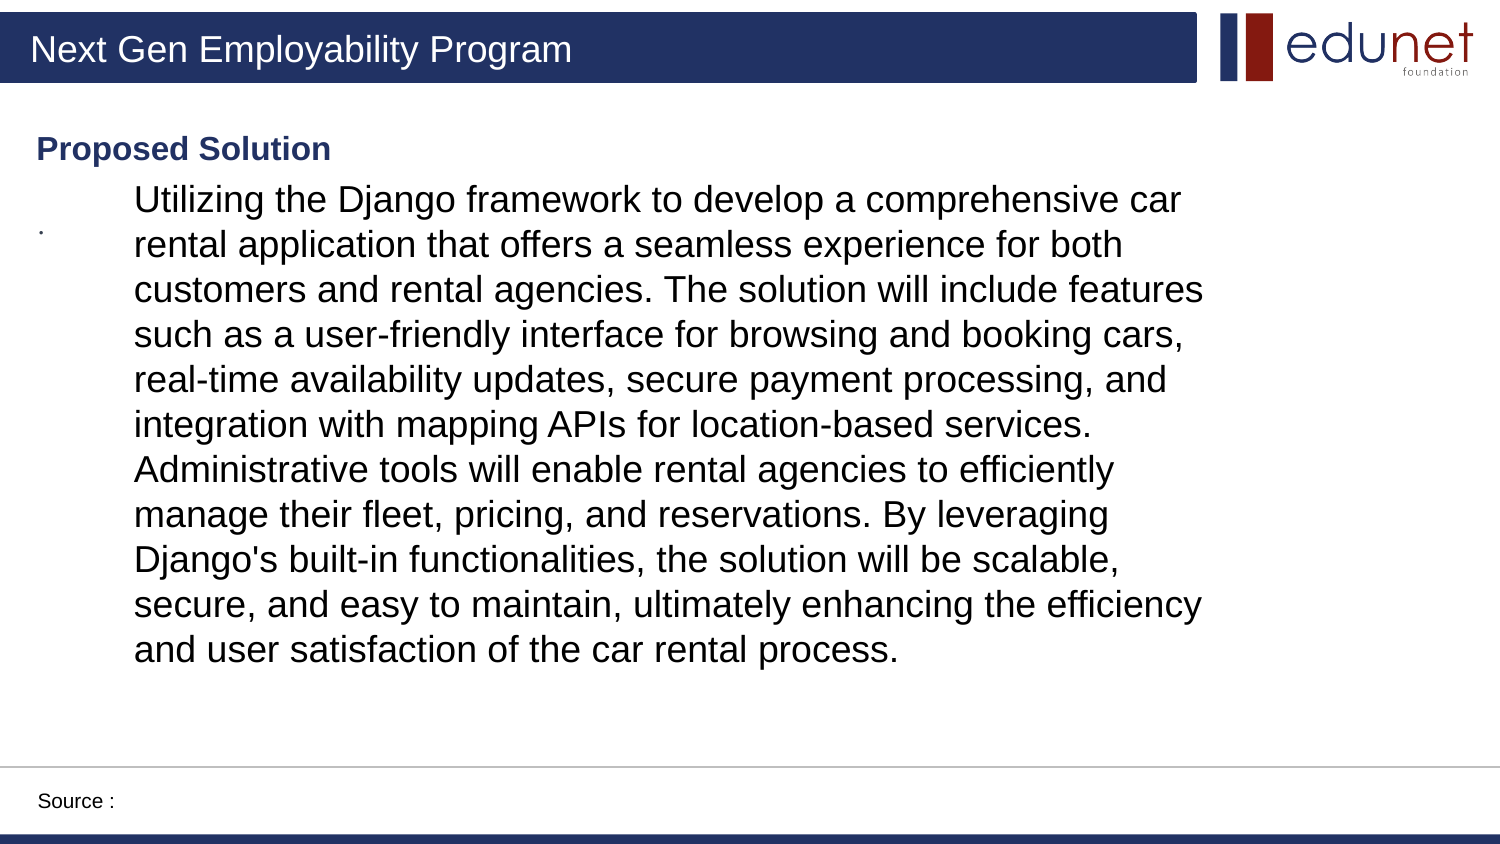

Proposed Solution
Utilizing the Django framework to develop a comprehensive car rental application that offers a seamless experience for both customers and rental agencies. The solution will include features such as a user-friendly interface for browsing and booking cars, real-time availability updates, secure payment processing, and integration with mapping APIs for location-based services. Administrative tools will enable rental agencies to efficiently manage their fleet, pricing, and reservations. By leveraging Django's built-in functionalities, the solution will be scalable, secure, and easy to maintain, ultimately enhancing the efficiency and user satisfaction of the car rental process.
.
Source :